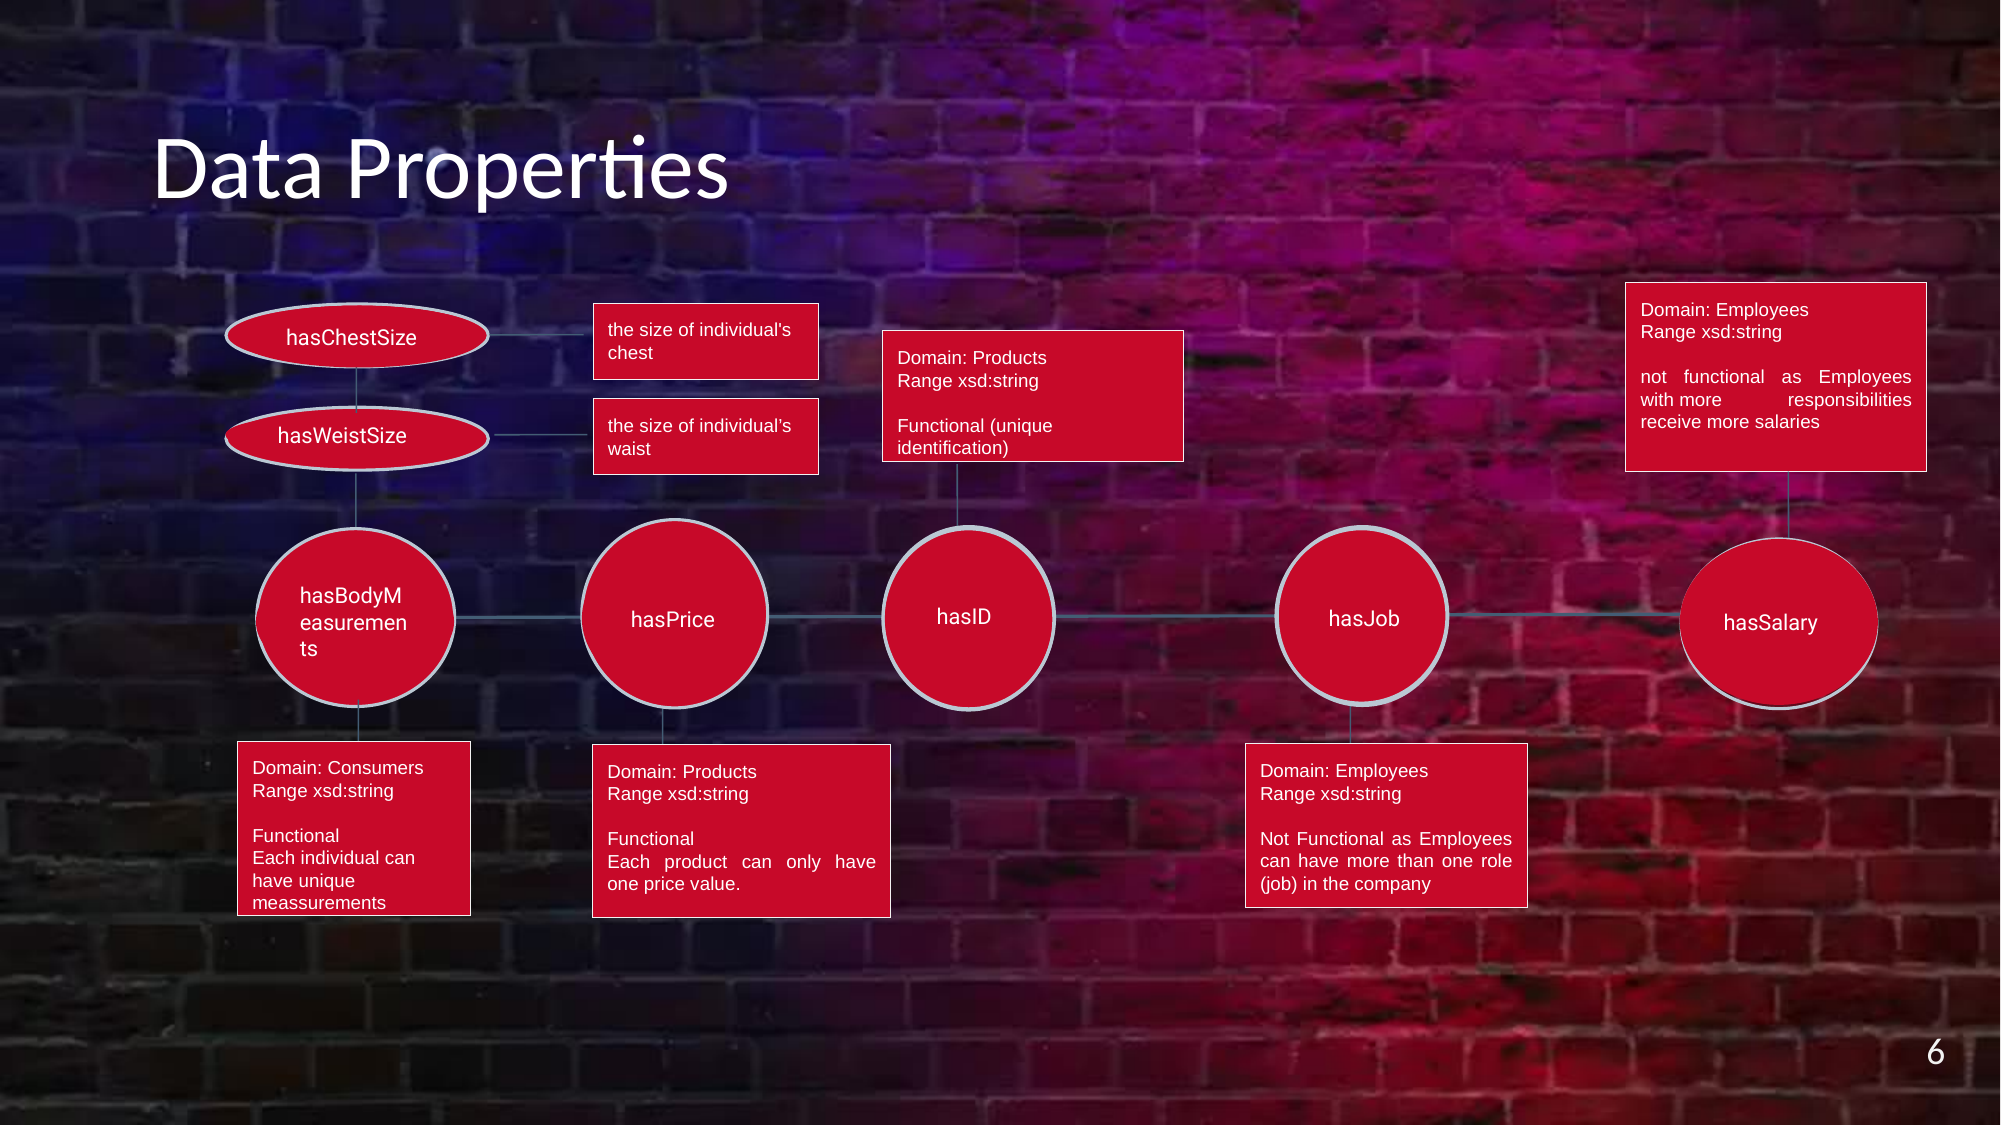

Data Properties
Domain: Employees
Range xsd:string

not functional as Employees with more responsibilities receive more salaries
the size of individual's chest

hasChestSize
hasChestSize
Domain: Products
Range xsd:string

Functional (unique identification)

the size of individual’s waist

hasWaistSize
hasWeistSize

hasSalary

hasBodyMeasurements

hasJob

hasID

hasPrice

Domain: Consumers
Range xsd:string

Functional
Each individual can have unique meassurements
Domain: Employees
Range xsd:string

Not Functional as Employees can have more than one role (job) in the company
Domain: Products
Range xsd:string

Functional
Each product can only have one price value.
6